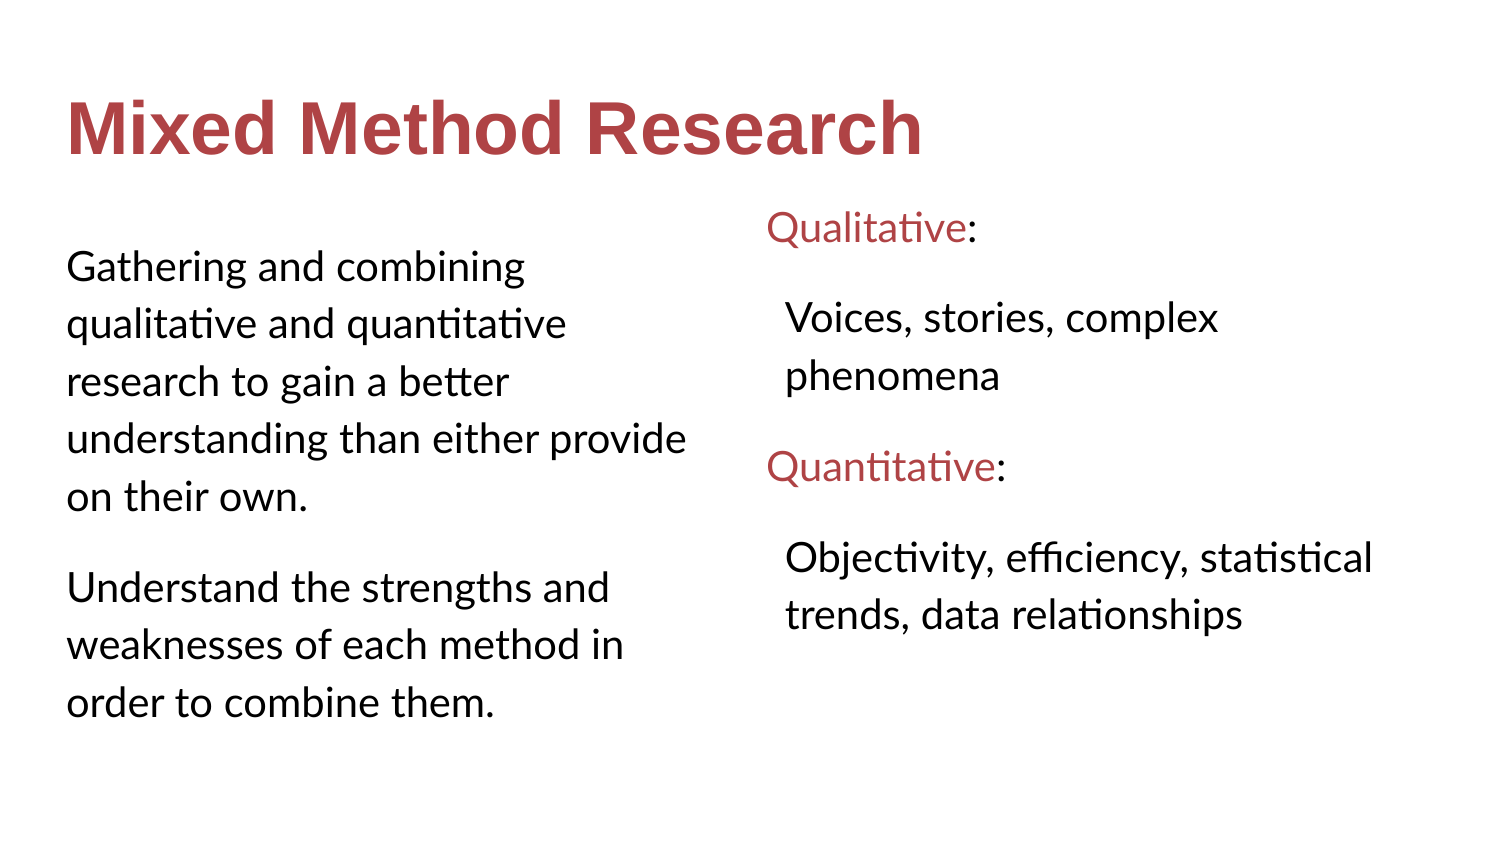

# Mixed Method Research
Qualitative:
Voices, stories, complex phenomena
Quantitative:
Objectivity, efficiency, statistical trends, data relationships

Gathering and combining qualitative and quantitative research to gain a better understanding than either provide on their own.
Understand the strengths and weaknesses of each method in order to combine them.